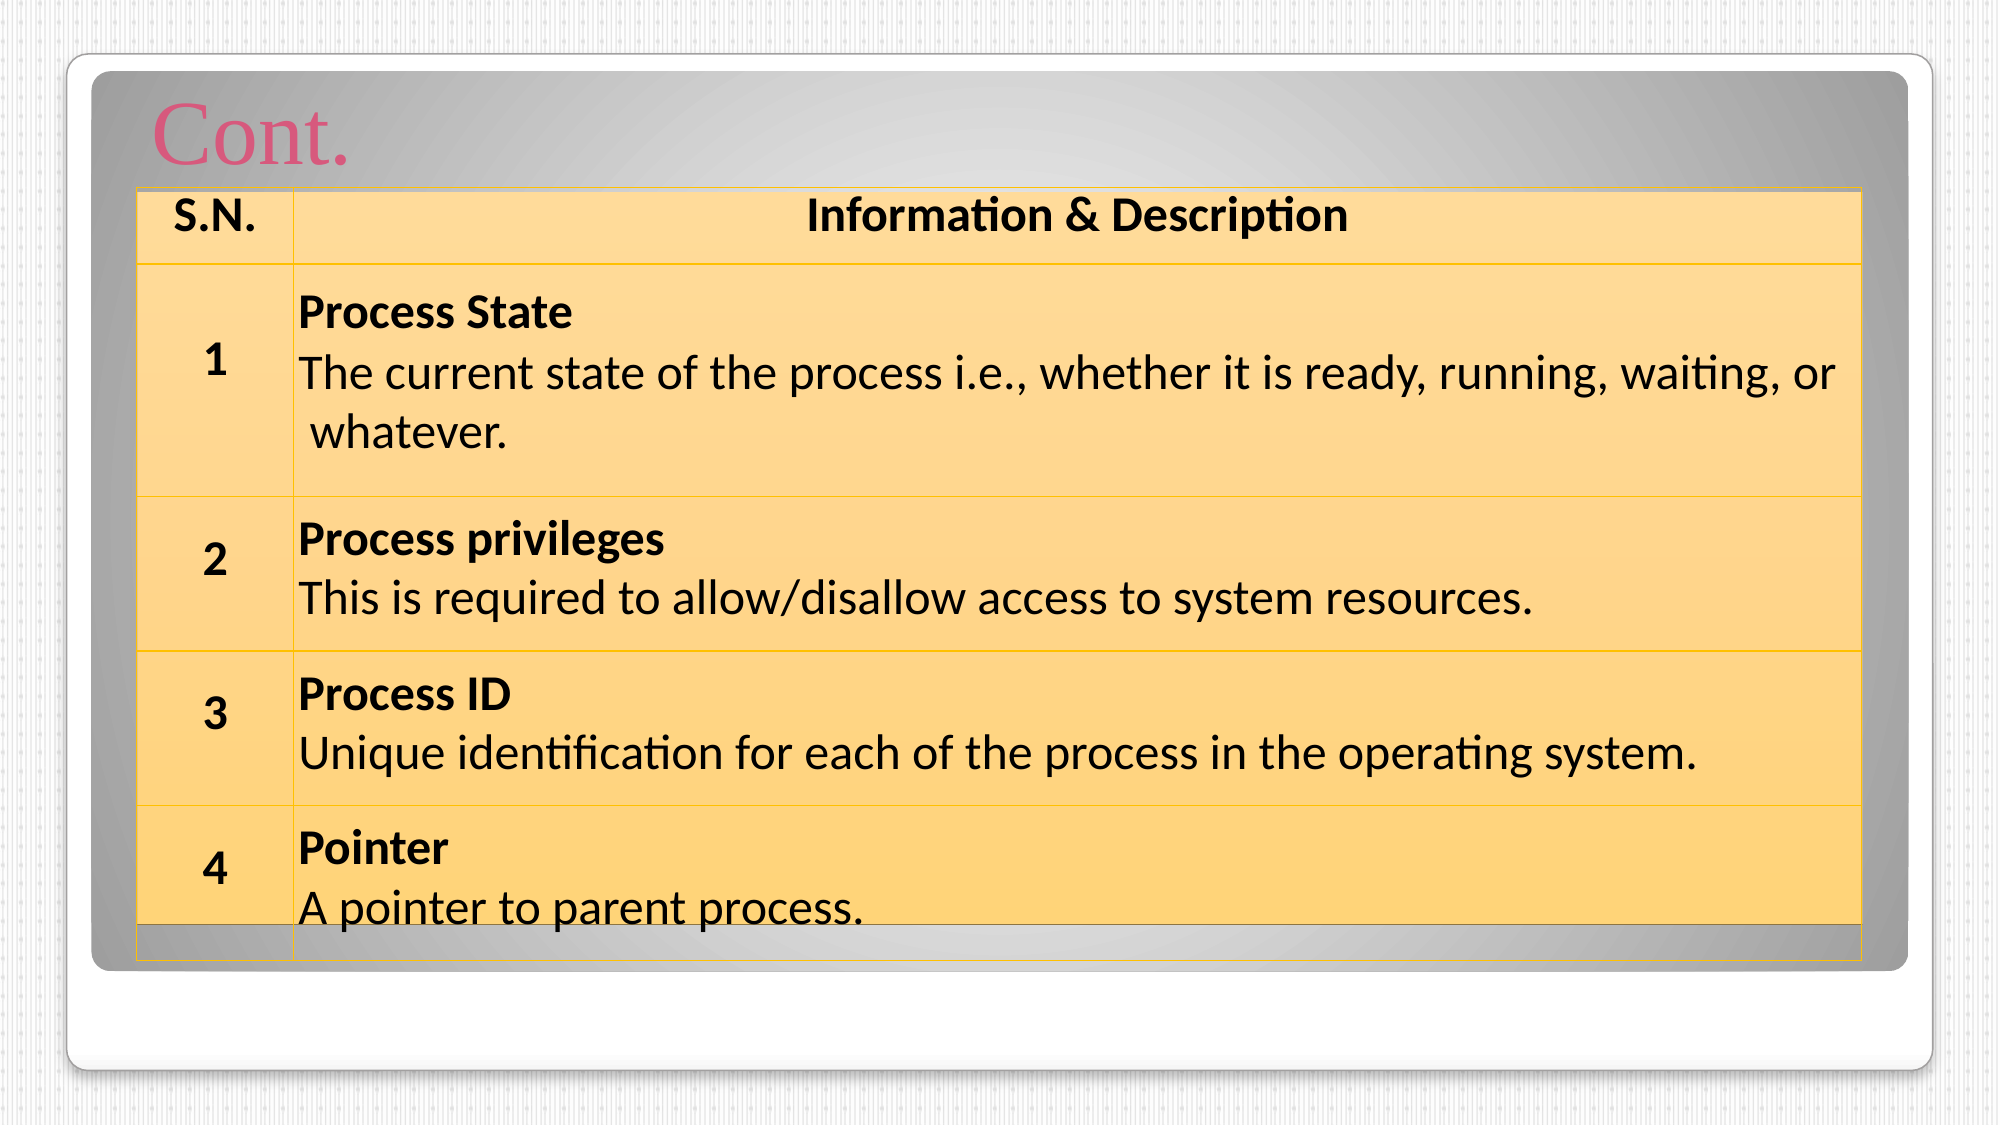

# Cont.
| S.N. | Information & Description |
| --- | --- |
| 1 | Process State The current state of the process i.e., whether it is ready, running, waiting, or whatever. |
| 2 | Process privileges This is required to allow/disallow access to system resources. |
| 3 | Process ID Unique identification for each of the process in the operating system. |
| 4 | Pointer A pointer to parent process. |